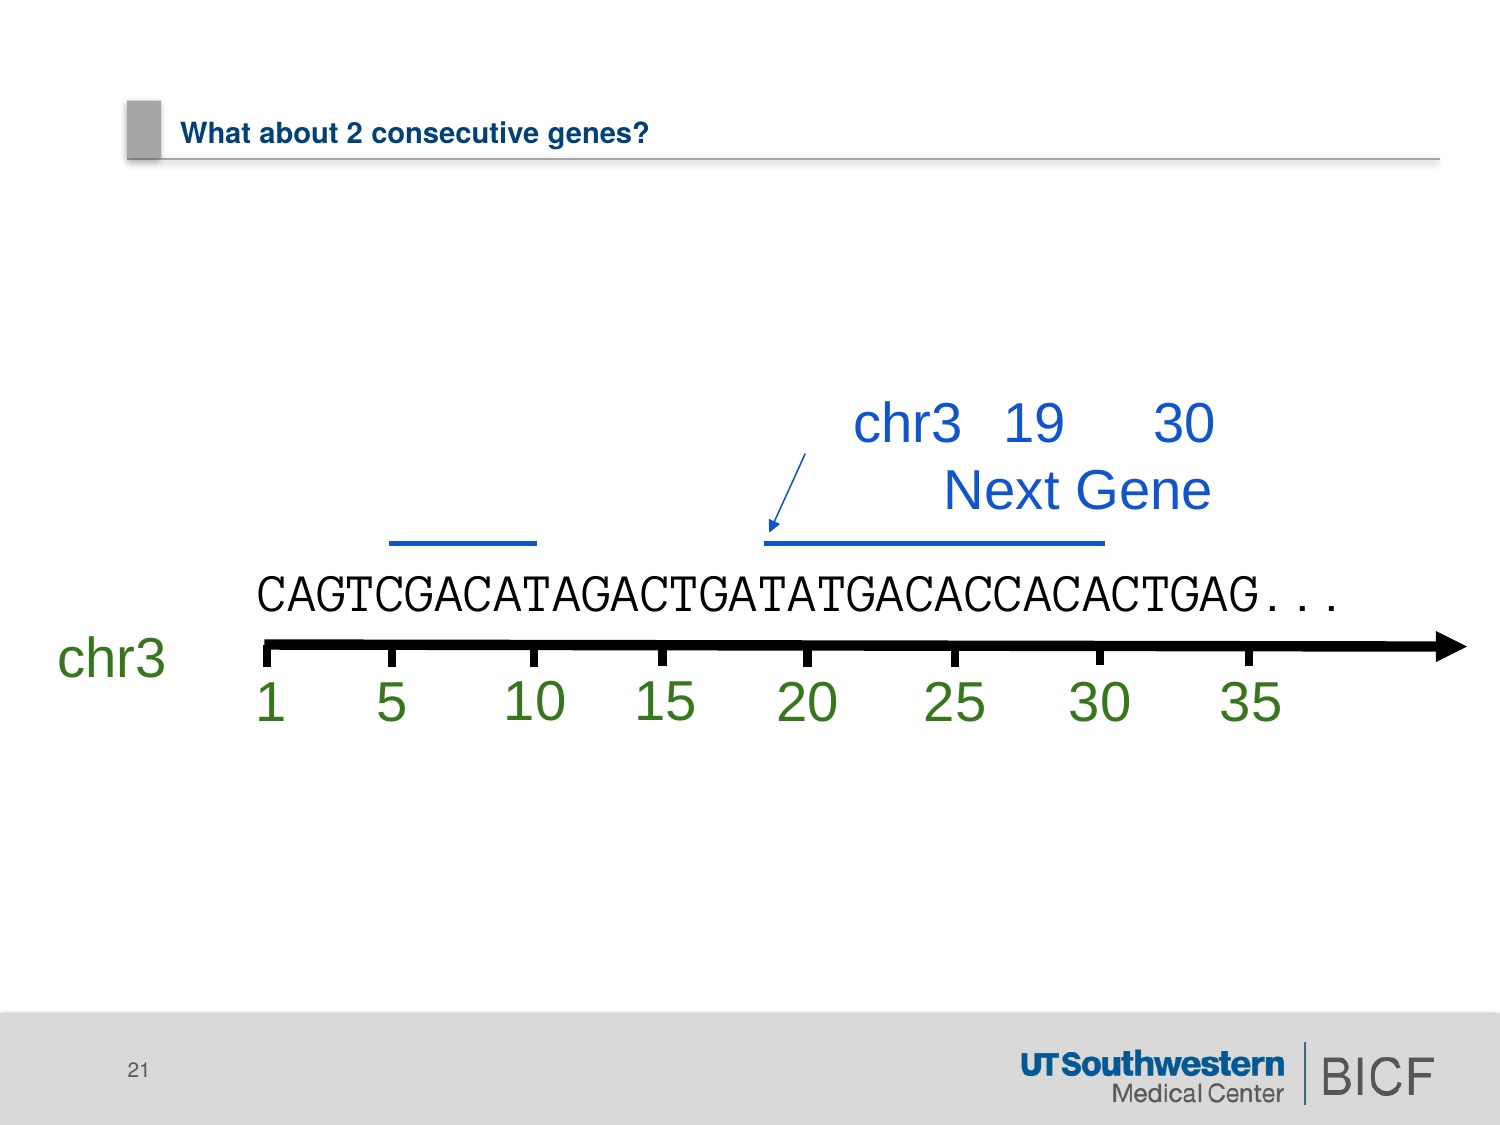

# What about 2 consecutive genes?
chr3	19	30
Next Gene
CAGTCGACATAGACTGATATGACACCACACTGAG...
chr3
10
15
1
5
20
25
35
30
21